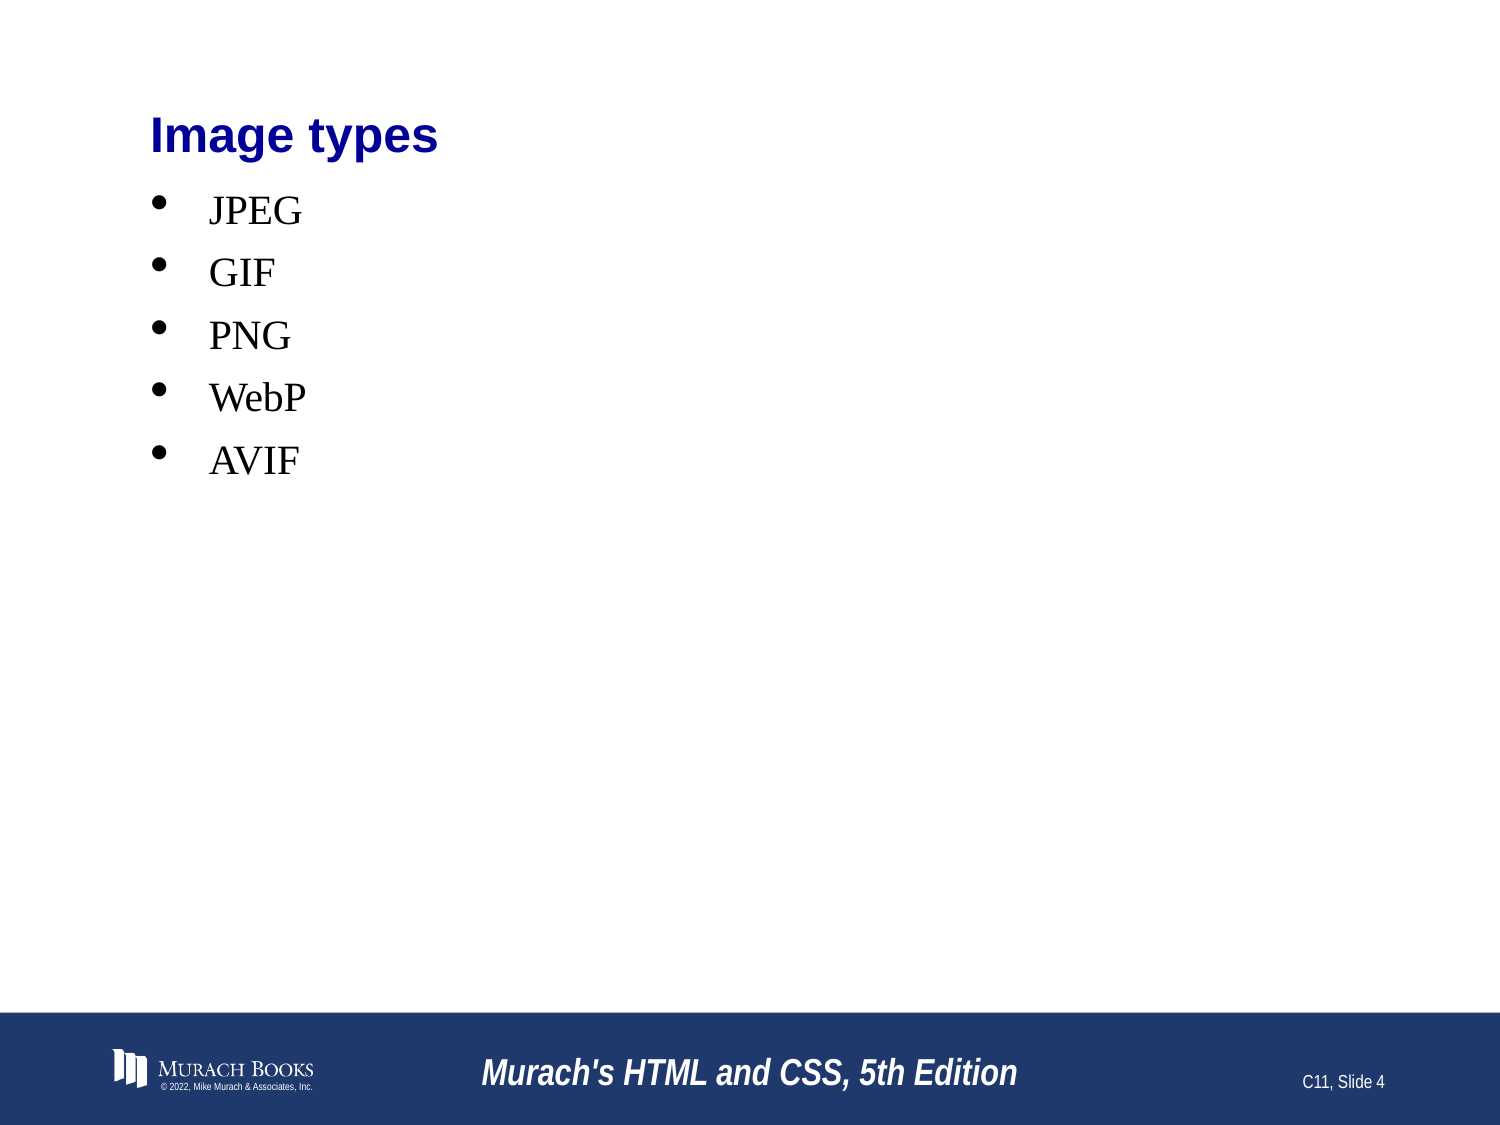

# Image types
JPEG
GIF
PNG
WebP
AVIF

© 2022, Mike Murach & Associates, Inc.
Murach's HTML and CSS, 5th Edition

C11, Slide 4